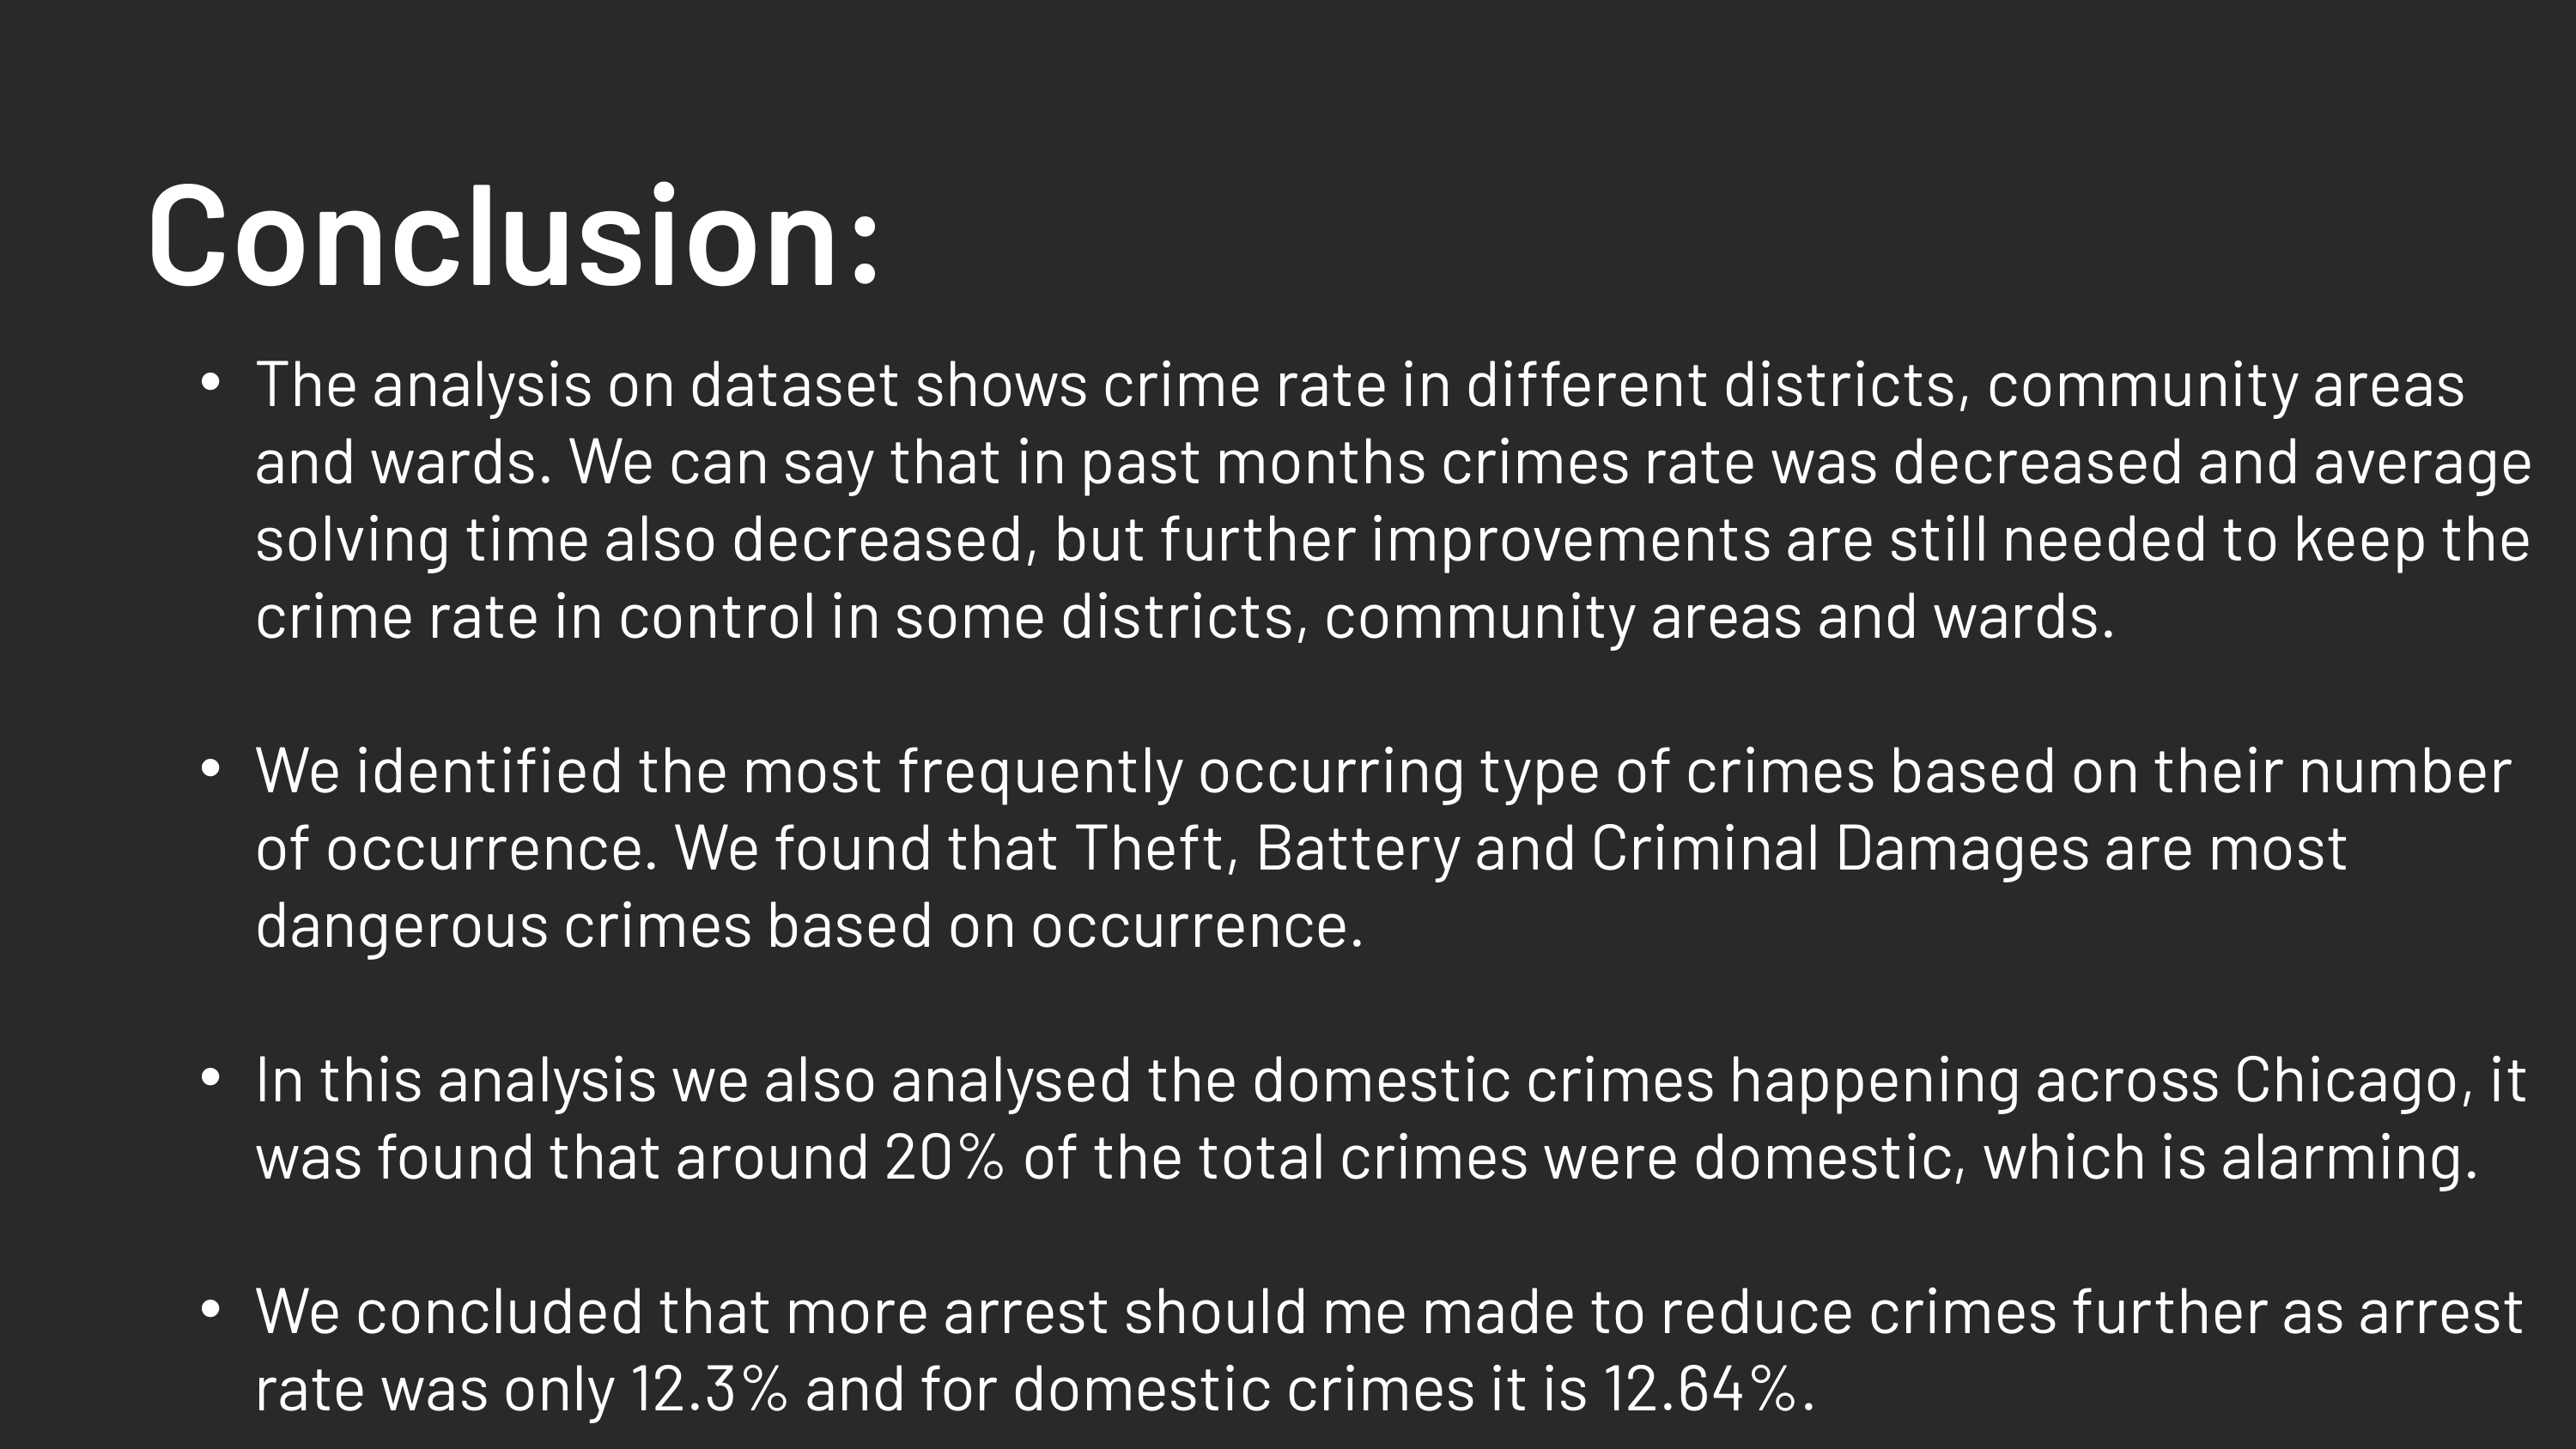

Conclusion:
The analysis on dataset shows crime rate in different districts, community areas and wards. We can say that in past months crimes rate was decreased and average solving time also decreased, but further improvements are still needed to keep the crime rate in control in some districts, community areas and wards.

We identified the most frequently occurring type of crimes based on their number of occurrence. We found that Theft, Battery and Criminal Damages are most dangerous crimes based on occurrence.

In this analysis we also analysed the domestic crimes happening across Chicago, it was found that around 20% of the total crimes were domestic, which is alarming.

We concluded that more arrest should me made to reduce crimes further as arrest rate was only 12.3% and for domestic crimes it is 12.64%.